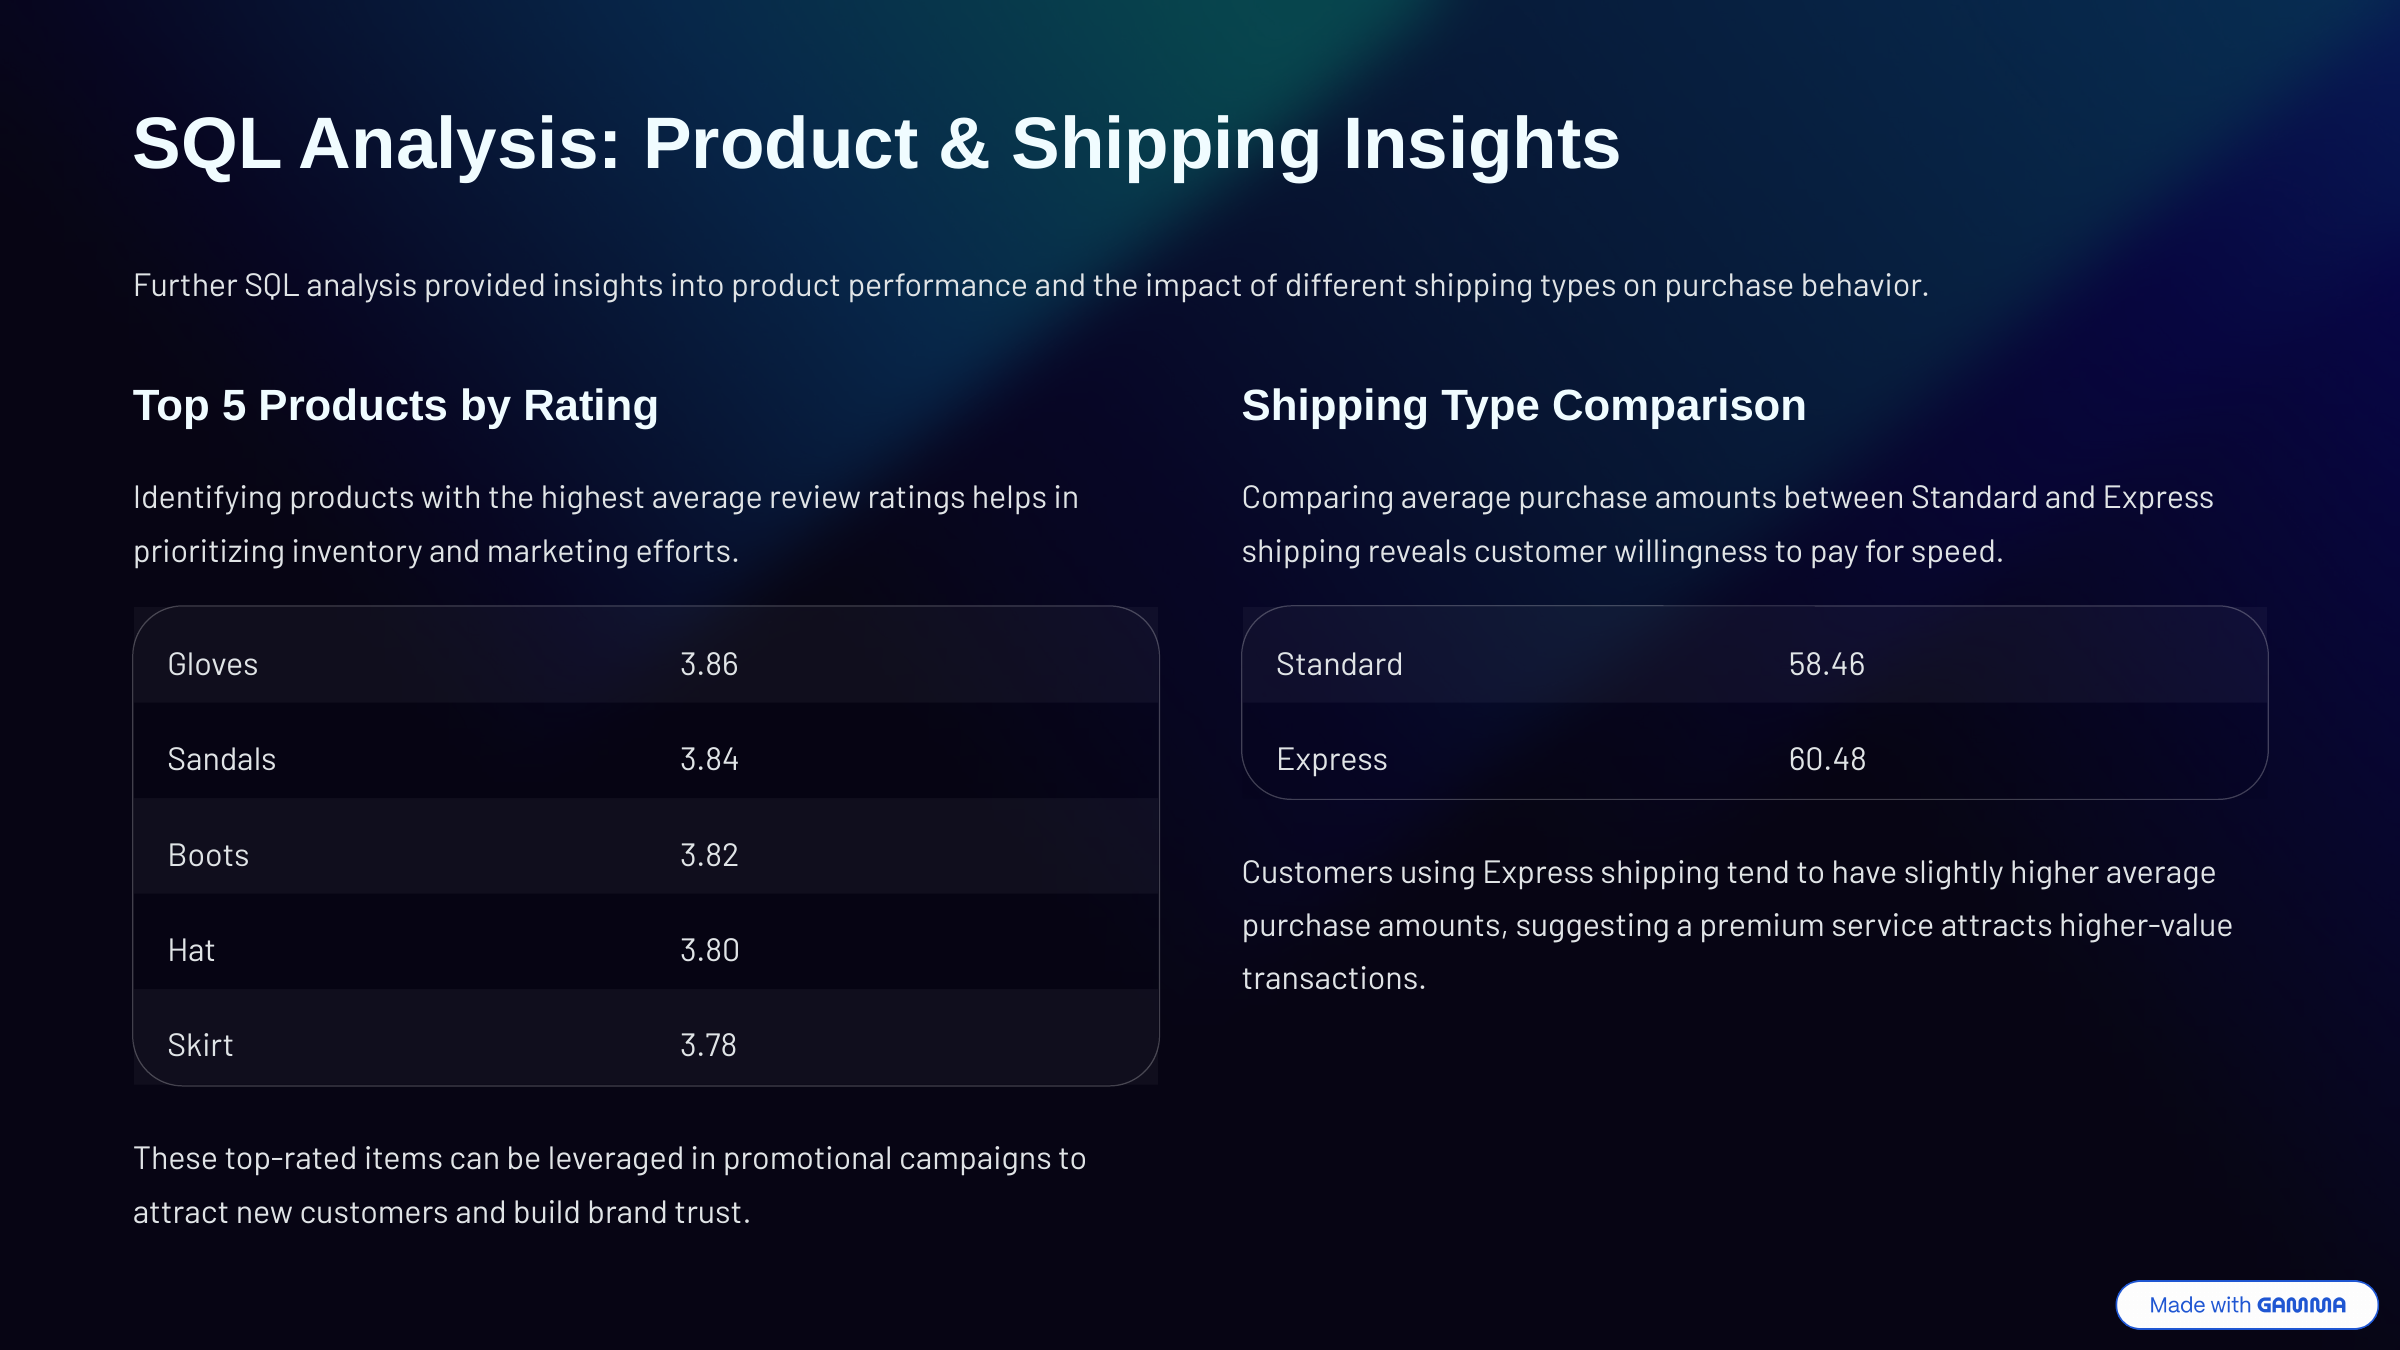

SQL Analysis: Product & Shipping Insights
Further SQL analysis provided insights into product performance and the impact of different shipping types on purchase behavior.
Top 5 Products by Rating
Shipping Type Comparison
Identifying products with the highest average review ratings helps in prioritizing inventory and marketing efforts.
Comparing average purchase amounts between Standard and Express shipping reveals customer willingness to pay for speed.

Gloves
3.86
Standard
58.46

Sandals
3.84
Express
60.48

Boots
3.82
Customers using Express shipping tend to have slightly higher average purchase amounts, suggesting a premium service attracts higher-value transactions.

Hat
3.80

Skirt
3.78
These top-rated items can be leveraged in promotional campaigns to attract new customers and build brand trust.